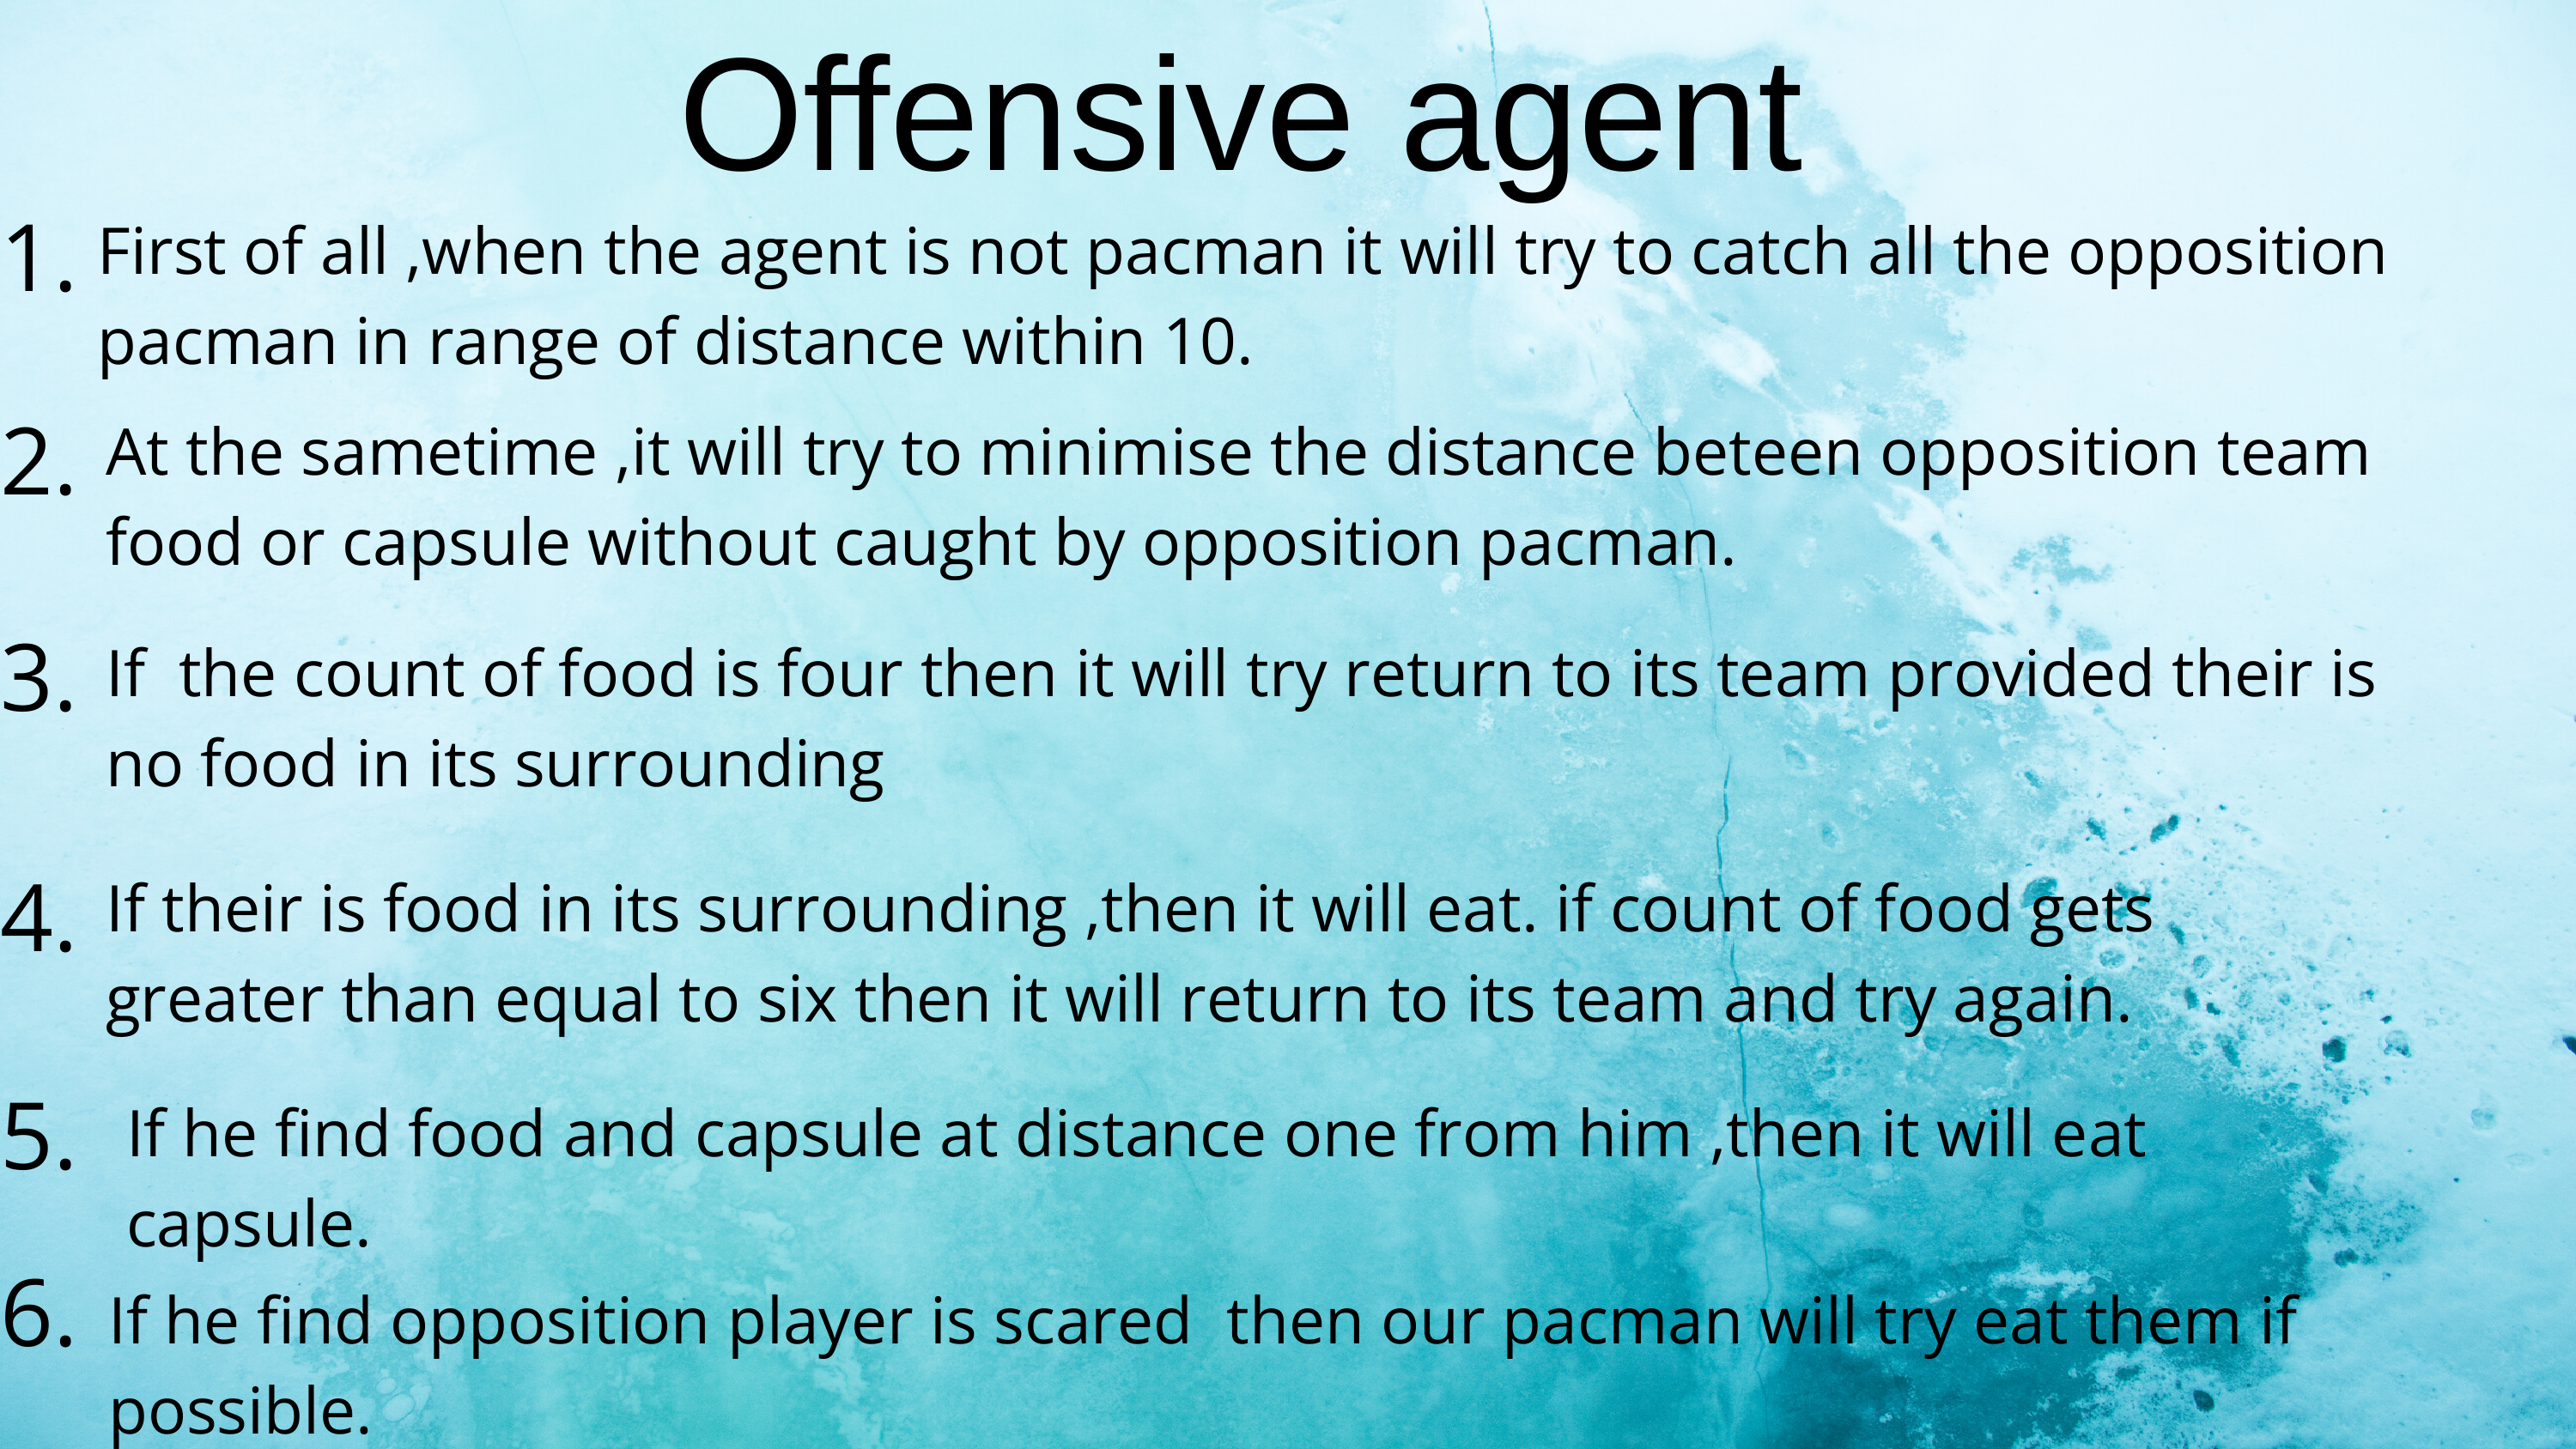

Offensive agent
1.
First of all ,when the agent is not pacman it will try to catch all the opposition pacman in range of distance within 10.
2.
At the sametime ,it will try to minimise the distance beteen opposition team food or capsule without caught by opposition pacman.
3.
If  the count of food is four then it will try return to its team provided their is no food in its surrounding
4.
If their is food in its surrounding ,then it will eat. if count of food gets greater than equal to six then it will return to its team and try again.
5.
If he find food and capsule at distance one from him ,then it will eat capsule.
6.
If he find opposition player is scared  then our pacman will try eat them if possible.